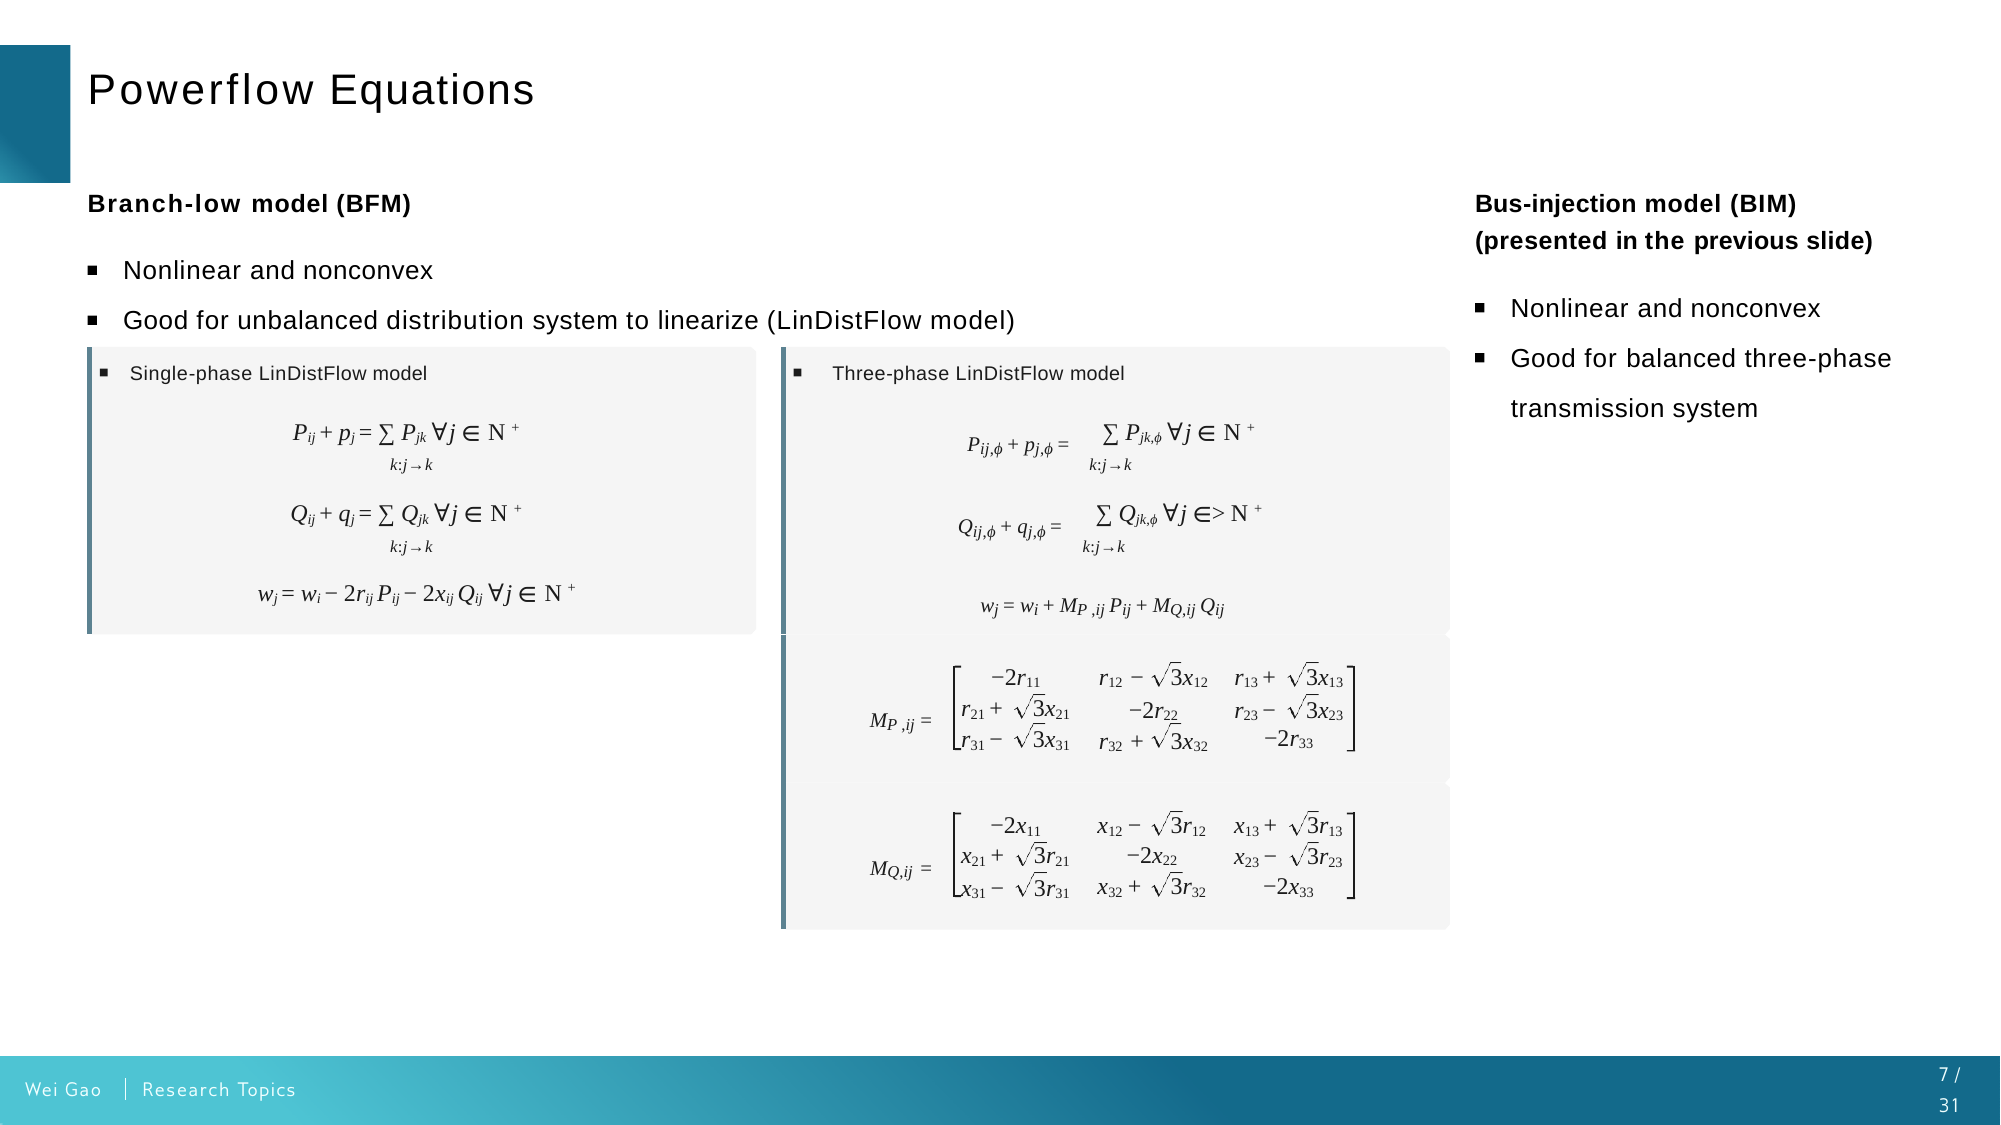

# Powerflow Equations
Bus-injection model (BIM)  (presented in the previous slide)
Branch-low model (BFM)
Nonlinear and nonconvex

Nonlinear and nonconvex
Good for unbalanced distribution system to linearize (LinDistFlow model)

Single-phase LinDistFlow model	Three-phase LinDistFlow model

Good for balanced three-phase

transmission system
Pij + pj = ∑ Pjk ∀j ∈ N +
k:j→k
∑ Pjk,ϕ ∀j ∈ N +
k:j→k
Pij,ϕ + pj,ϕ =
Qij + qj = ∑ Qjk ∀j ∈ N +
k:j→k
∑ Qjk,ϕ ∀j ∈> N +
k:j→k
Qij,ϕ + qj,ϕ =
wj = wi − 2rij Pij − 2xij Qij ∀j ∈ N +
wj = wi + MP ,ij Pij + MQ,ij Qij

r12  −	3x12
−2r22
r32  +	3x32
r13 +
r23 −
3x13
3x23
−2r11

r21 +
r31 −
3x21
3x31
MP ,ij =

−2r33

−2x11
x12 −
3r12
x13 +
x23 −
3r13
3r23

x21 +
x31 −
3r21
3r31
−2x22
MQ,ij =

x32 +
3r32
−2x33

7 /
31

Wei Gao
Research Topics